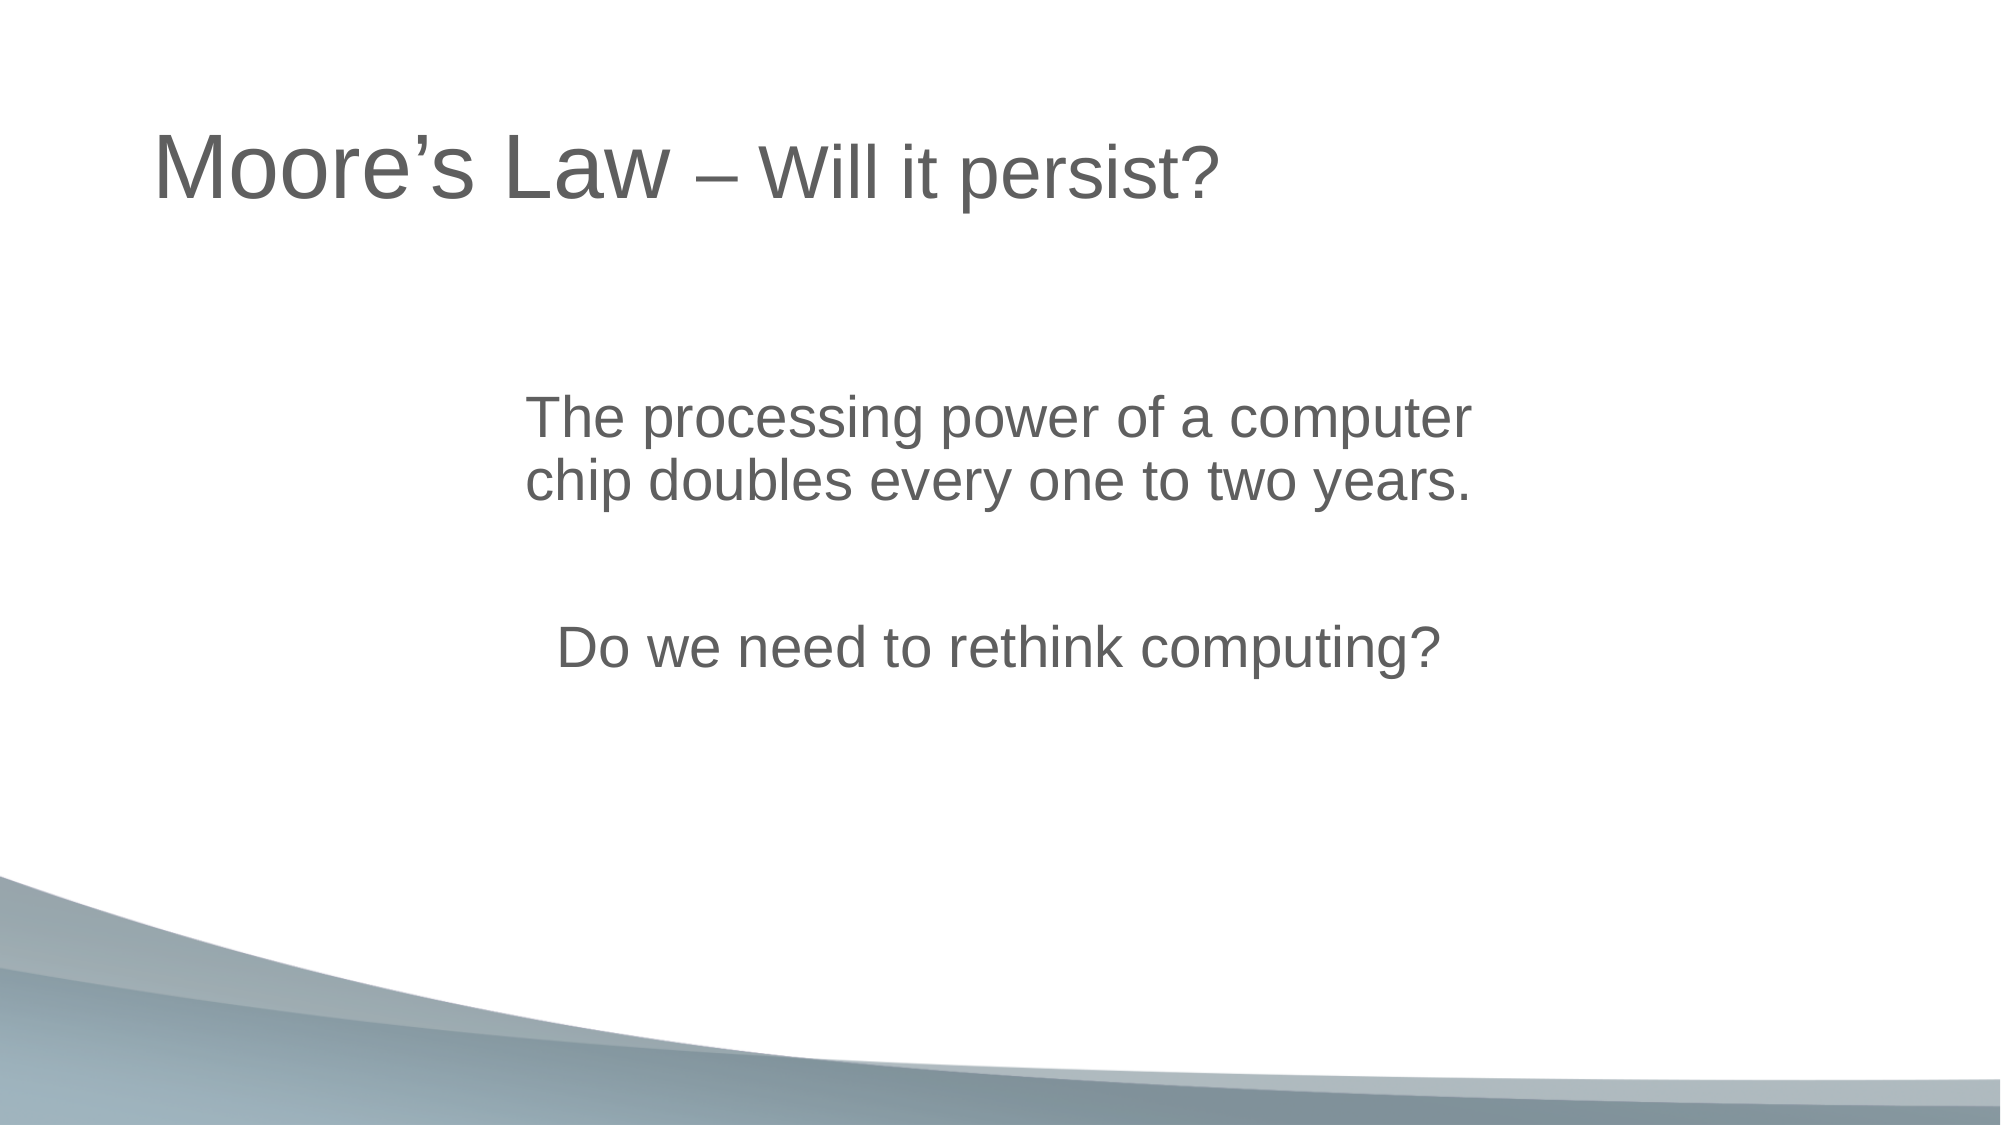

# Moore’s Law – Will it persist?
The processing power of a computer chip doubles every one to two years.

Do we need to rethink computing?